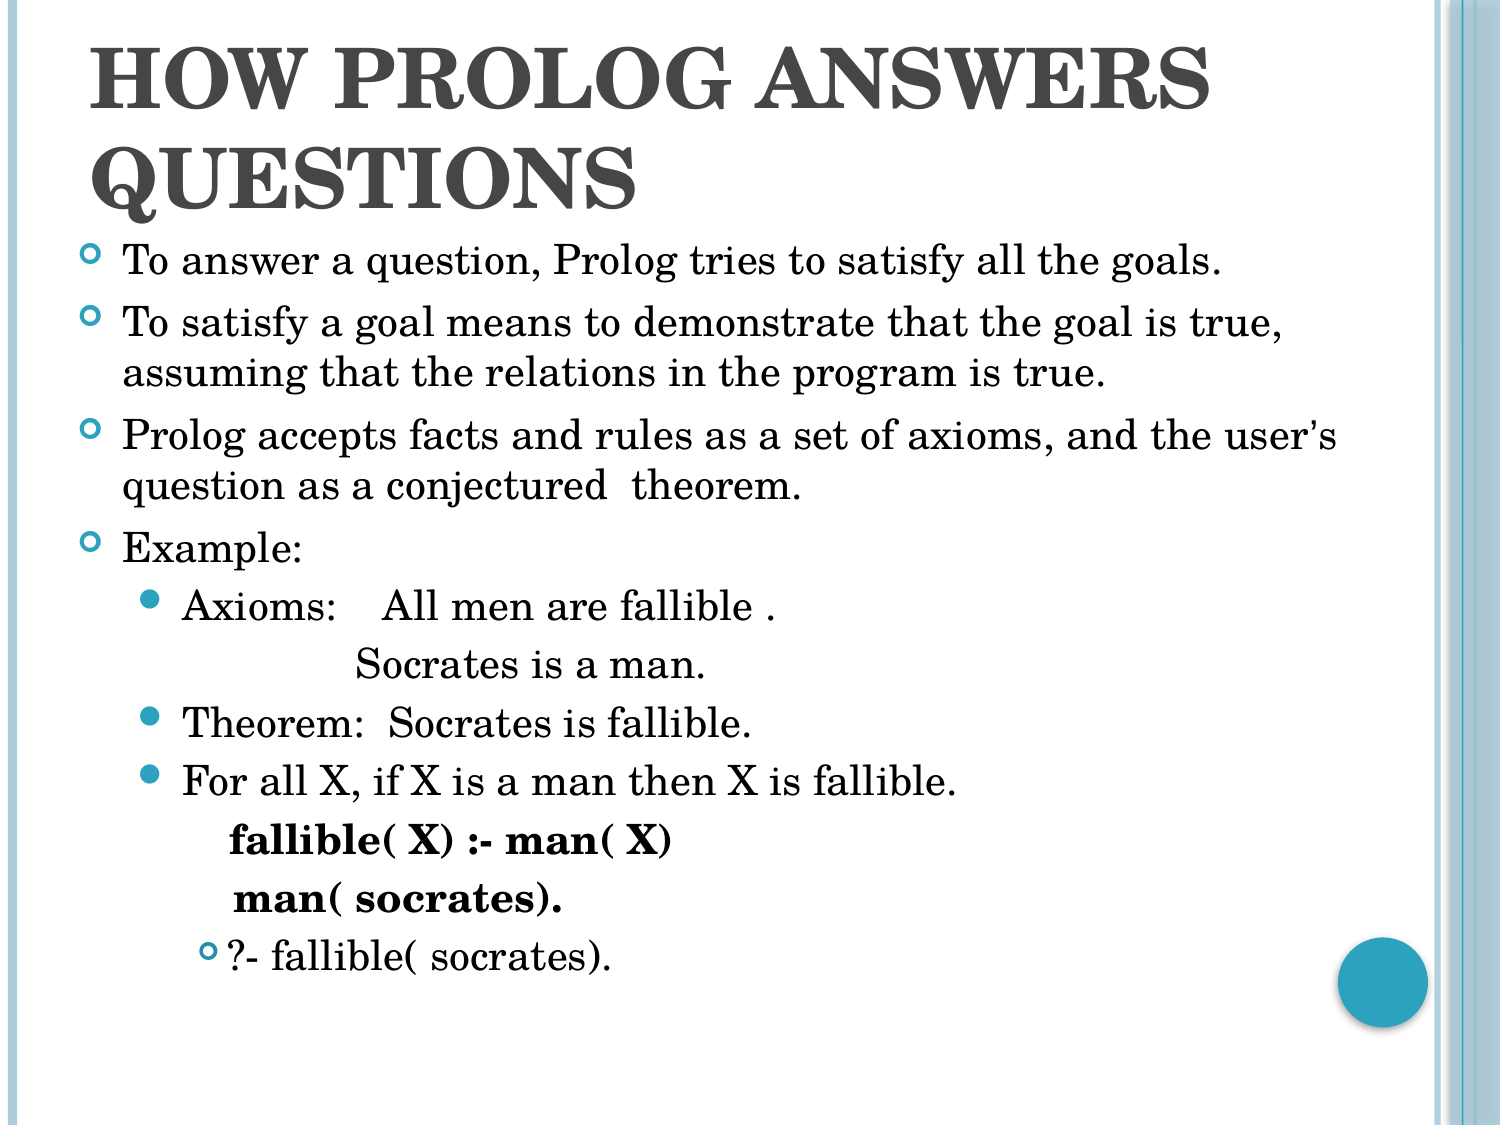

# How Prolog answers questions
To answer a question, Prolog tries to satisfy all the goals.
To satisfy a goal means to demonstrate that the goal is true, assuming that the relations in the program is true.
Prolog accepts facts and rules as a set of axioms, and the user’s question as a conjectured  theorem.
Example:
Axioms:    All men are fallible .
                   Socrates is a man.
Theorem:  Socrates is fallible.
For all X, if X is a man then X is fallible.
        fallible( X) :- man( X)
        man( socrates).
?- fallible( socrates).